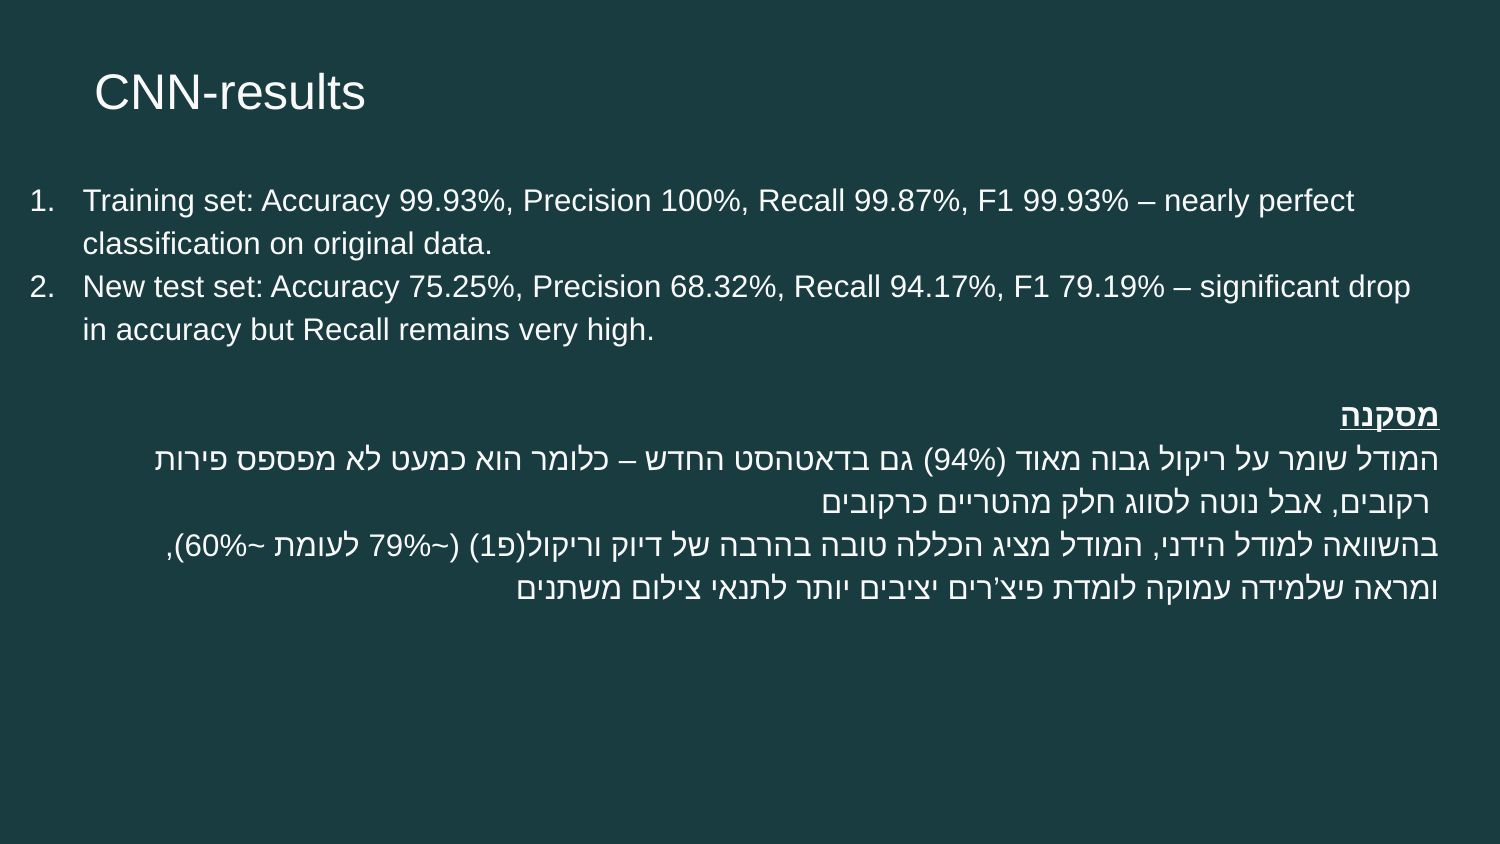

CNN-results
# Training set: Accuracy 99.93%, Precision 100%, Recall 99.87%, F1 99.93% – nearly perfect classification on original data.
New test set: Accuracy 75.25%, Precision 68.32%, Recall 94.17%, F1 79.19% – significant drop in accuracy but Recall remains very high.

מסקנה
המודל שומר על ריקול גבוה מאוד (94%) גם בדאטהסט החדש – כלומר הוא כמעט לא מפספס פירות רקובים, אבל נוטה לסווג חלק מהטריים כרקובים
בהשוואה למודל הידני, המודל מציג הכללה טובה בהרבה של דיוק וריקול(פ1) (~79% לעומת ~60%), ומראה שלמידה עמוקה לומדת פיצ’רים יציבים יותר לתנאי צילום משתנים